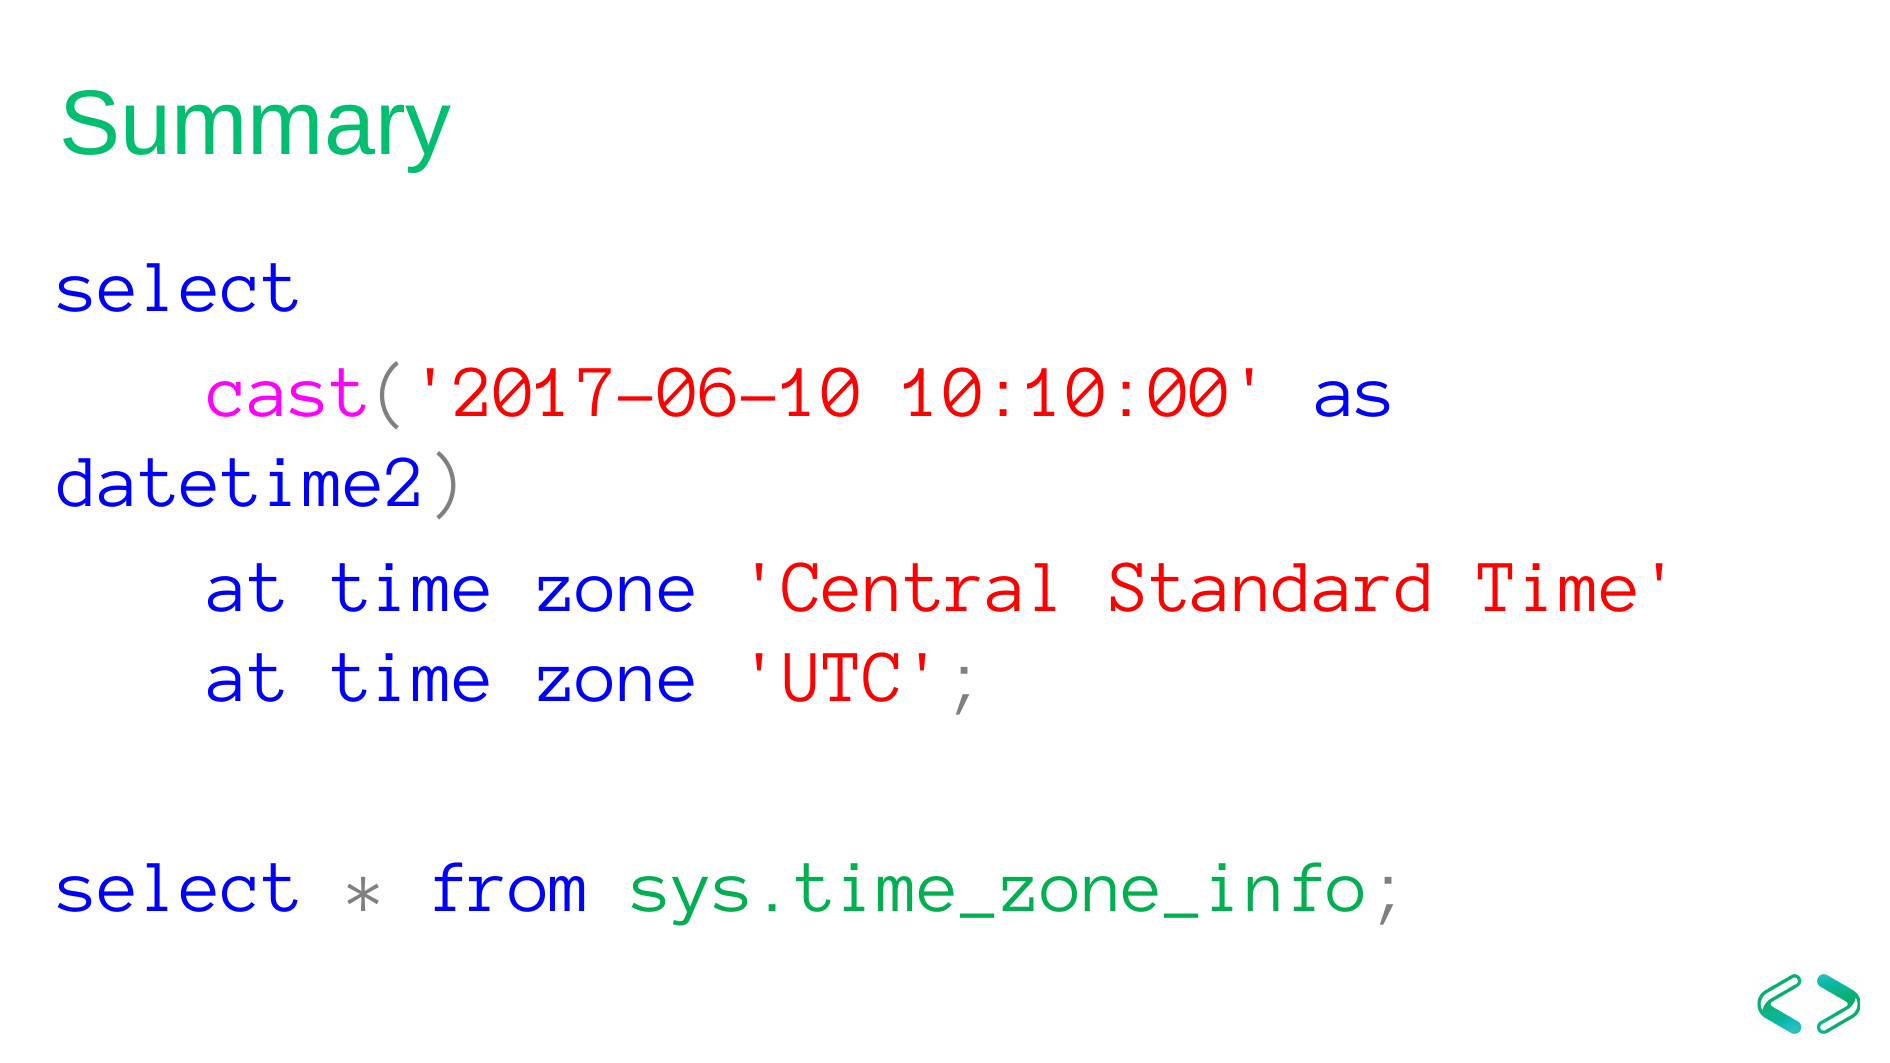

# Summary
select
	cast('2017-06-10 10:10:00' as datetime2)
	at time zone 'Central Standard Time' 	at time zone 'UTC';

select * from sys.time_zone_info;